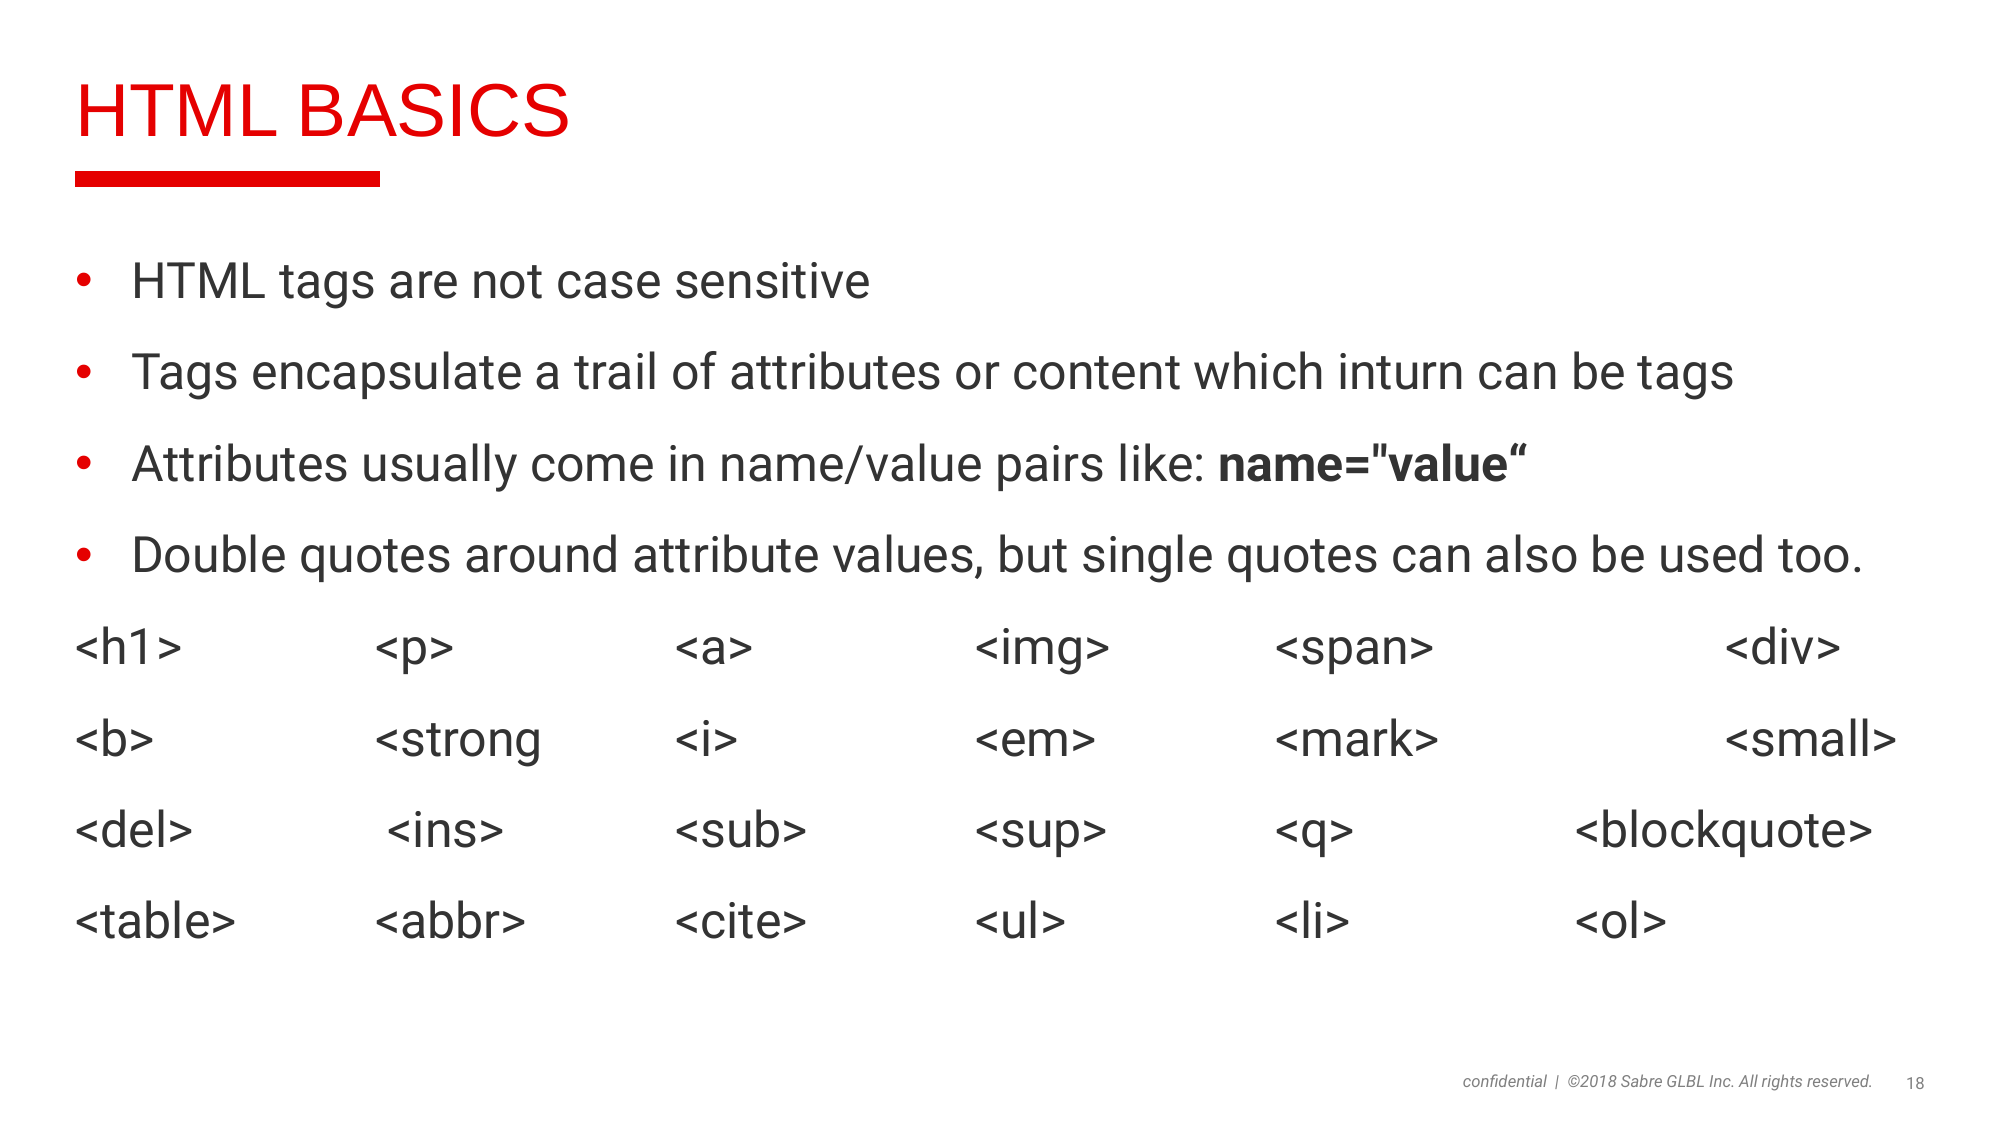

# HTML BASICS
HTML tags are not case sensitive
Tags encapsulate a trail of attributes or content which inturn can be tags
Attributes usually come in name/value pairs like: name="value“
Double quotes around attribute values, but single quotes can also be used too.
<h1>		<p>		<a>		<img> 		<span>		<div>
<b>		<strong	<i> 		<em>		<mark>		<small>
<del> 		 <ins> 		<sub> 		<sup>		<q>		<blockquote>
<table>	<abbr>	<cite>		<ul>		<li>		<ol>